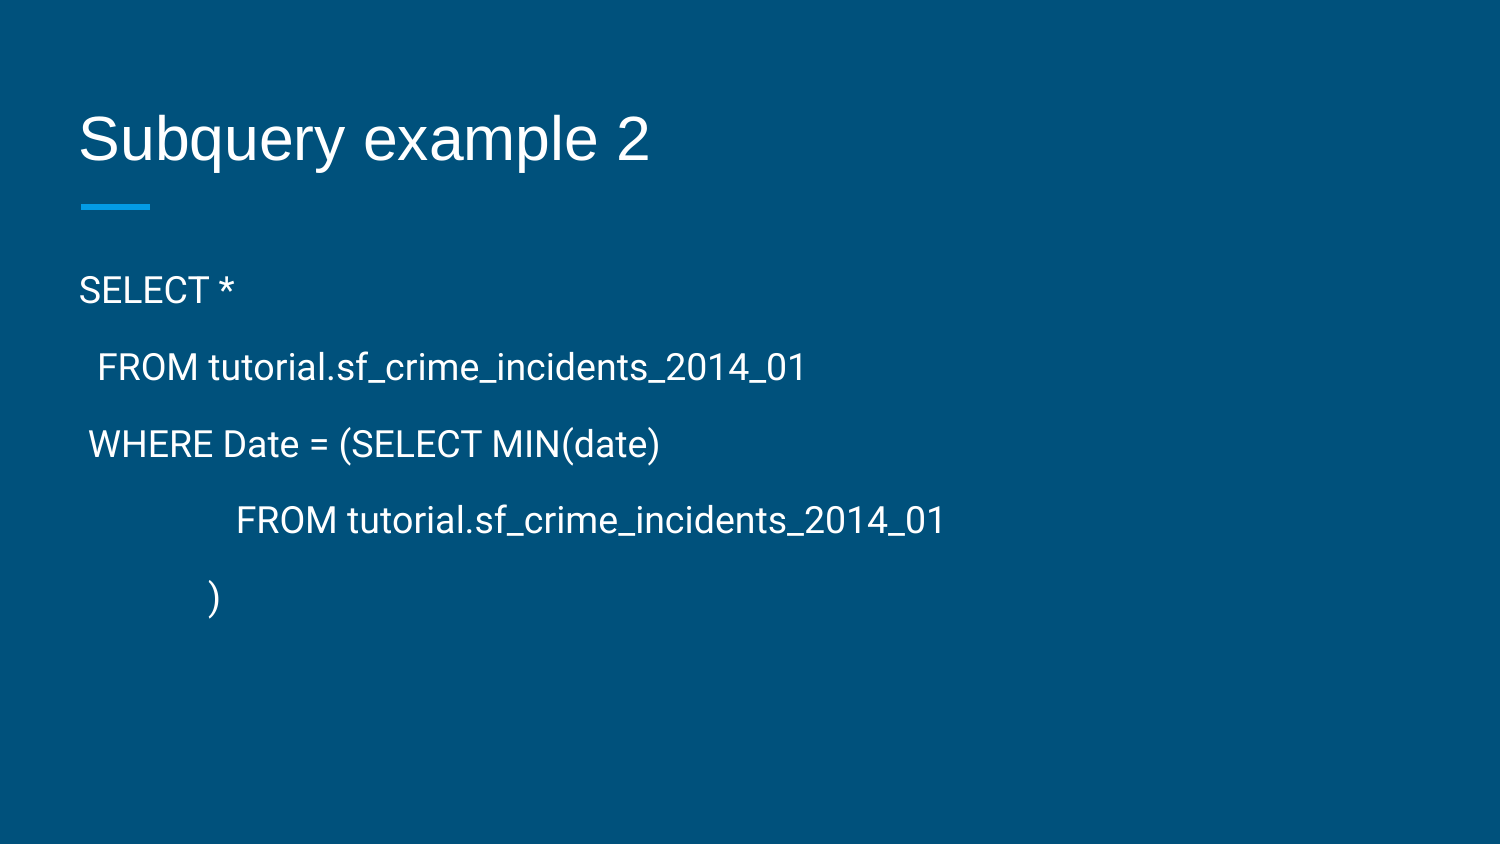

# Subquery example 2
SELECT *
  FROM tutorial.sf_crime_incidents_2014_01
 WHERE Date = (SELECT MIN(date)
                 FROM tutorial.sf_crime_incidents_2014_01
              )